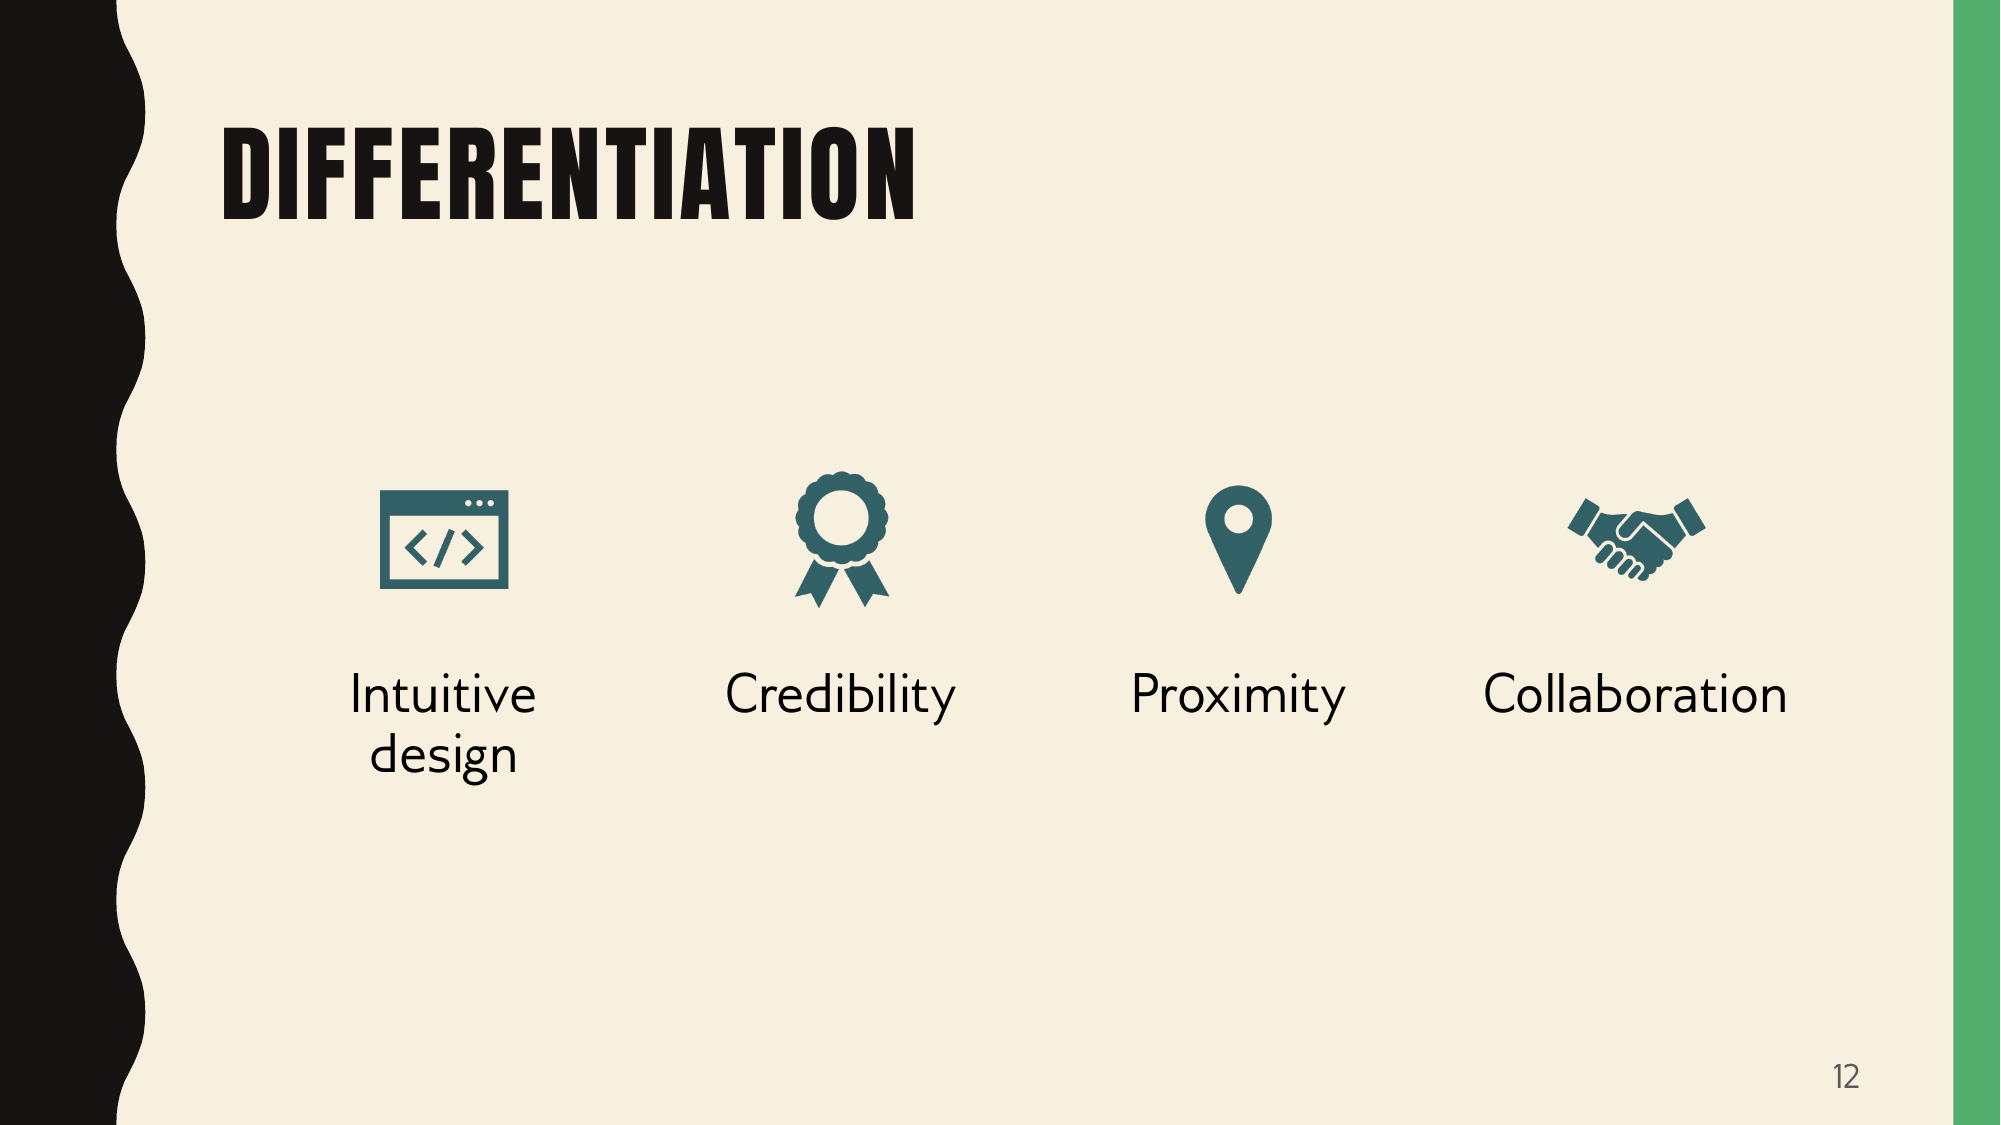

# Differentiation
Intuitive design
Credibility
Proximity
Collaboration
12